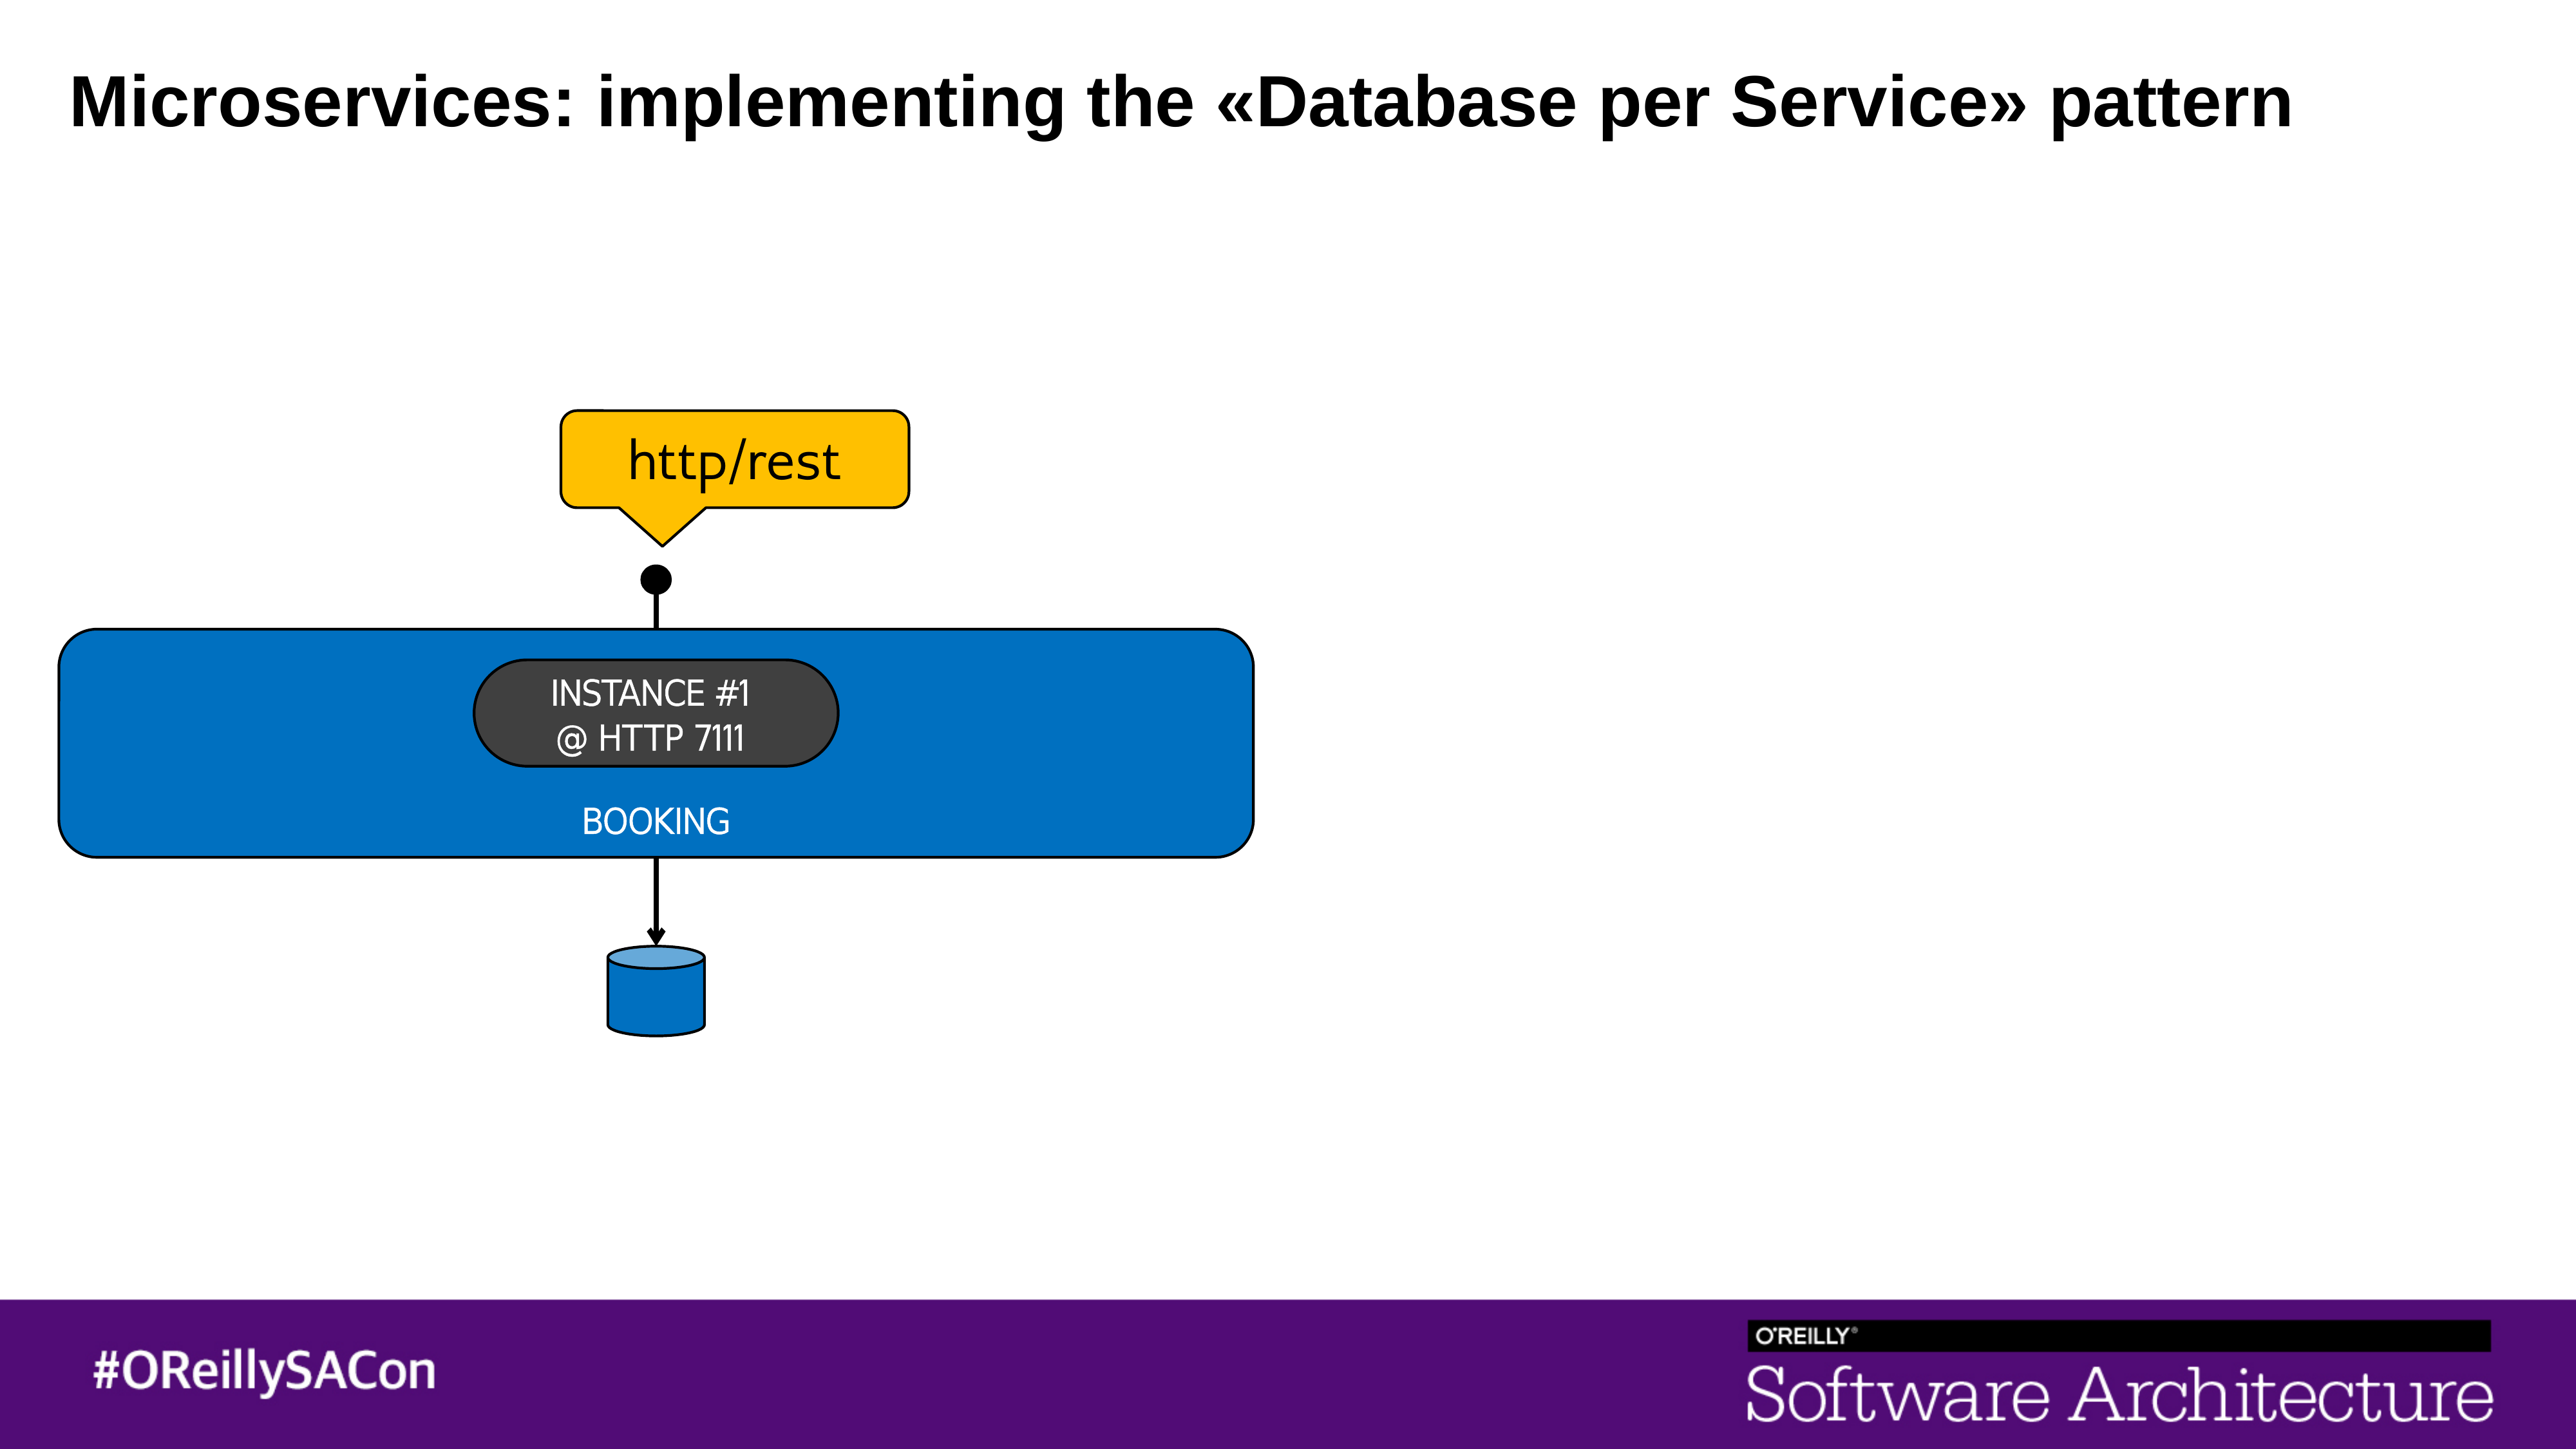

# Microservices: implementing the «Database per Service» pattern

http/rest

BOOKING
INSTANCE #1
@ HTTP 7111